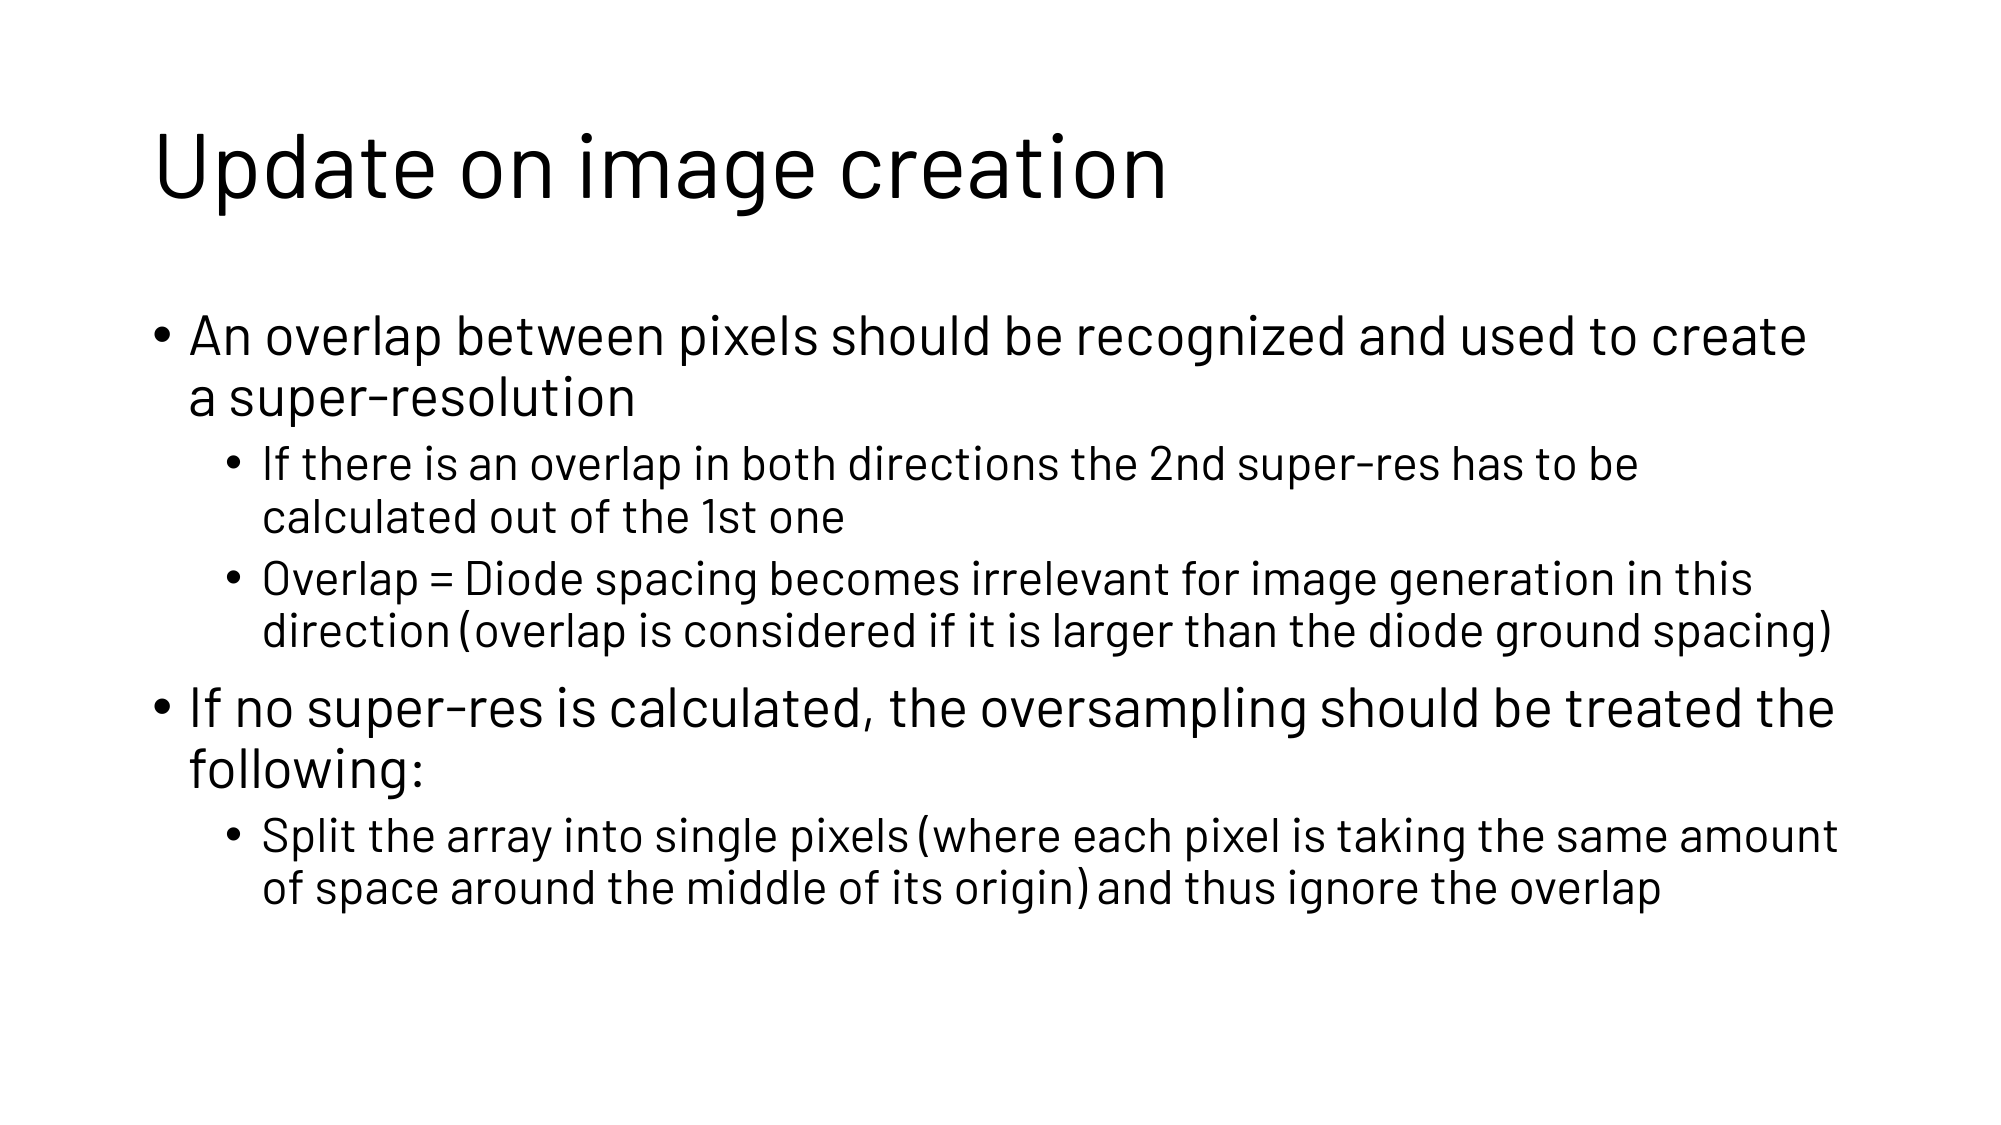

# Update on image creation
An overlap between pixels should be recognized and used to create a super-resolution
If there is an overlap in both directions the 2nd super-res has to be calculated out of the 1st one
Overlap = Diode spacing becomes irrelevant for image generation in this direction (overlap is considered if it is larger than the diode ground spacing)
If no super-res is calculated, the oversampling should be treated the following:
Split the array into single pixels (where each pixel is taking the same amount of space around the middle of its origin) and thus ignore the overlap